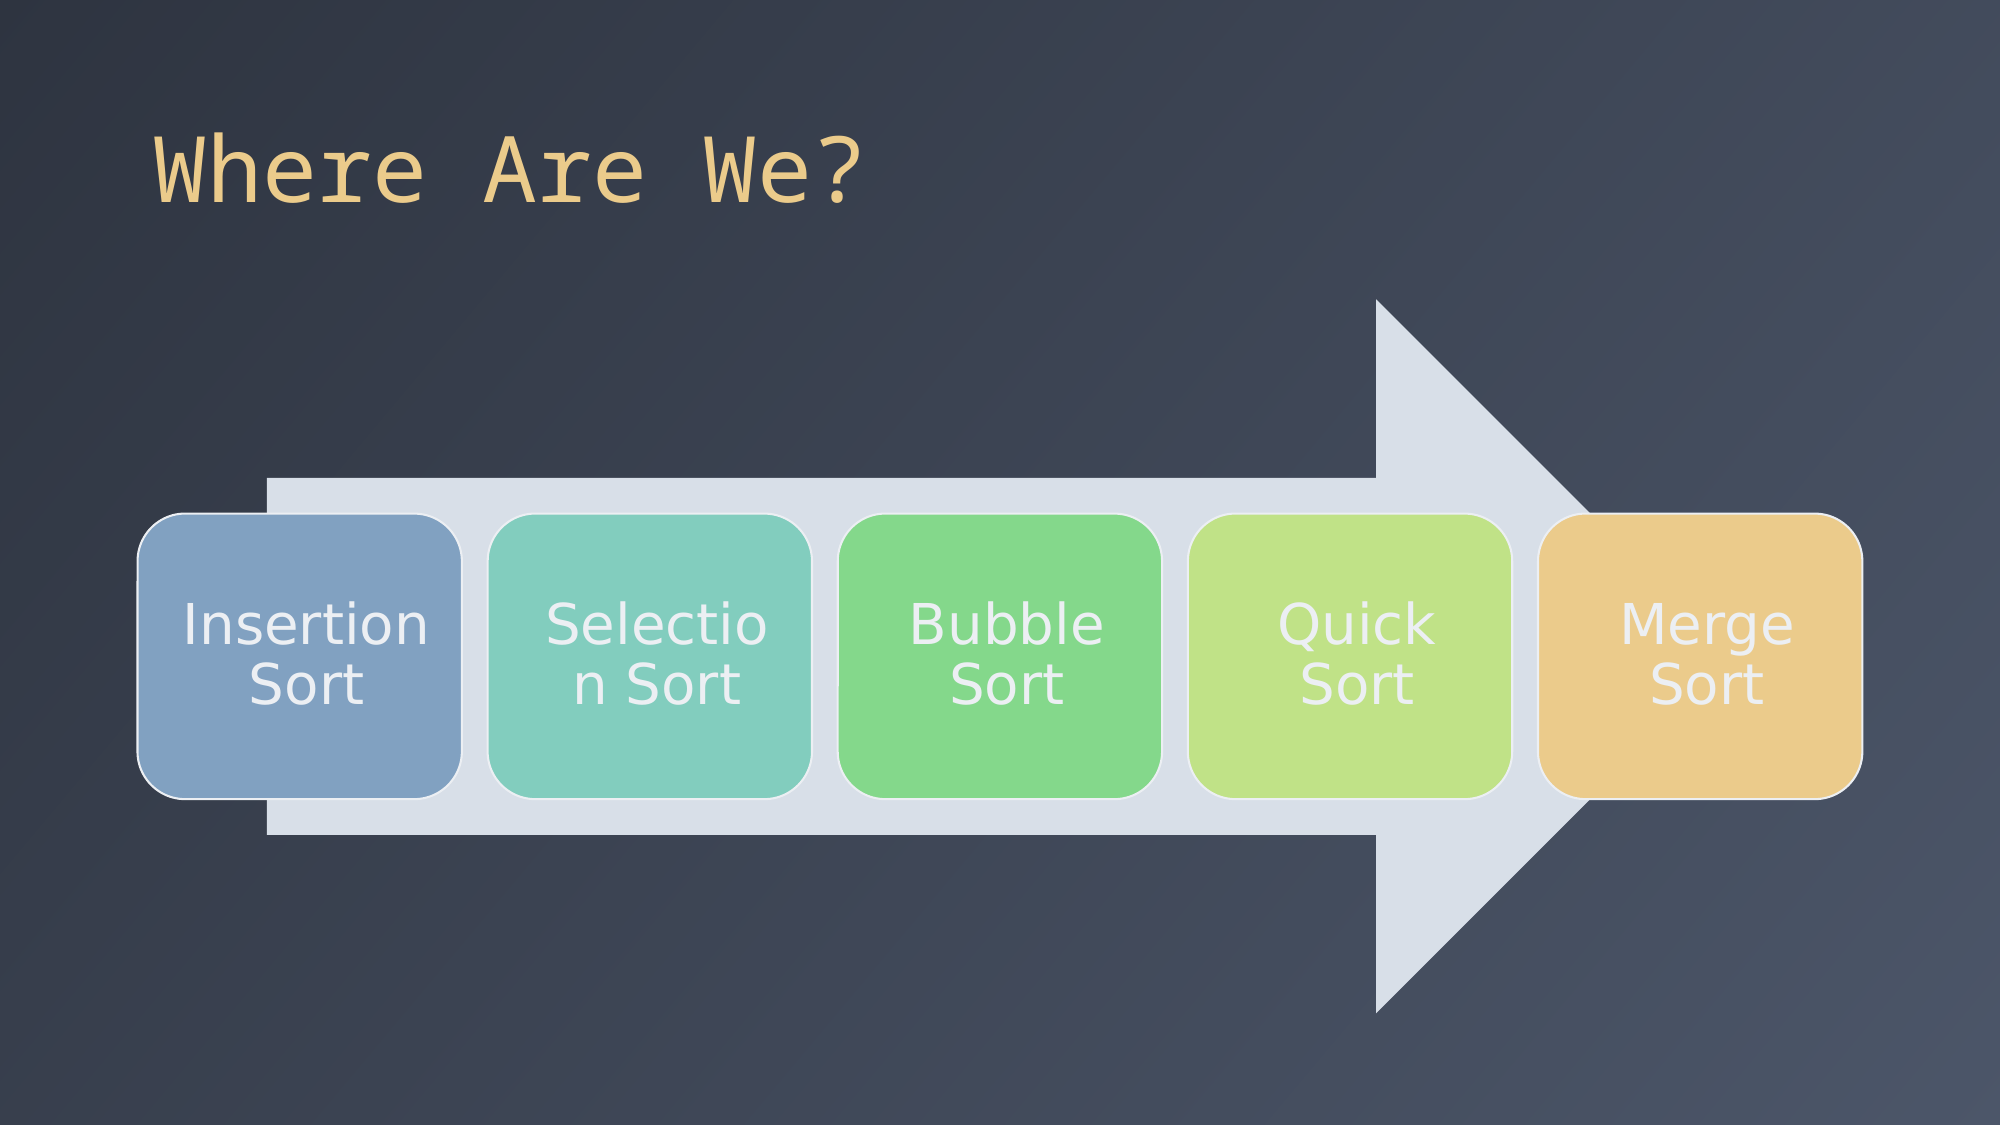

# Where Are We?
Insertion Sort
Selection Sort
Bubble Sort
Quick Sort
Merge Sort